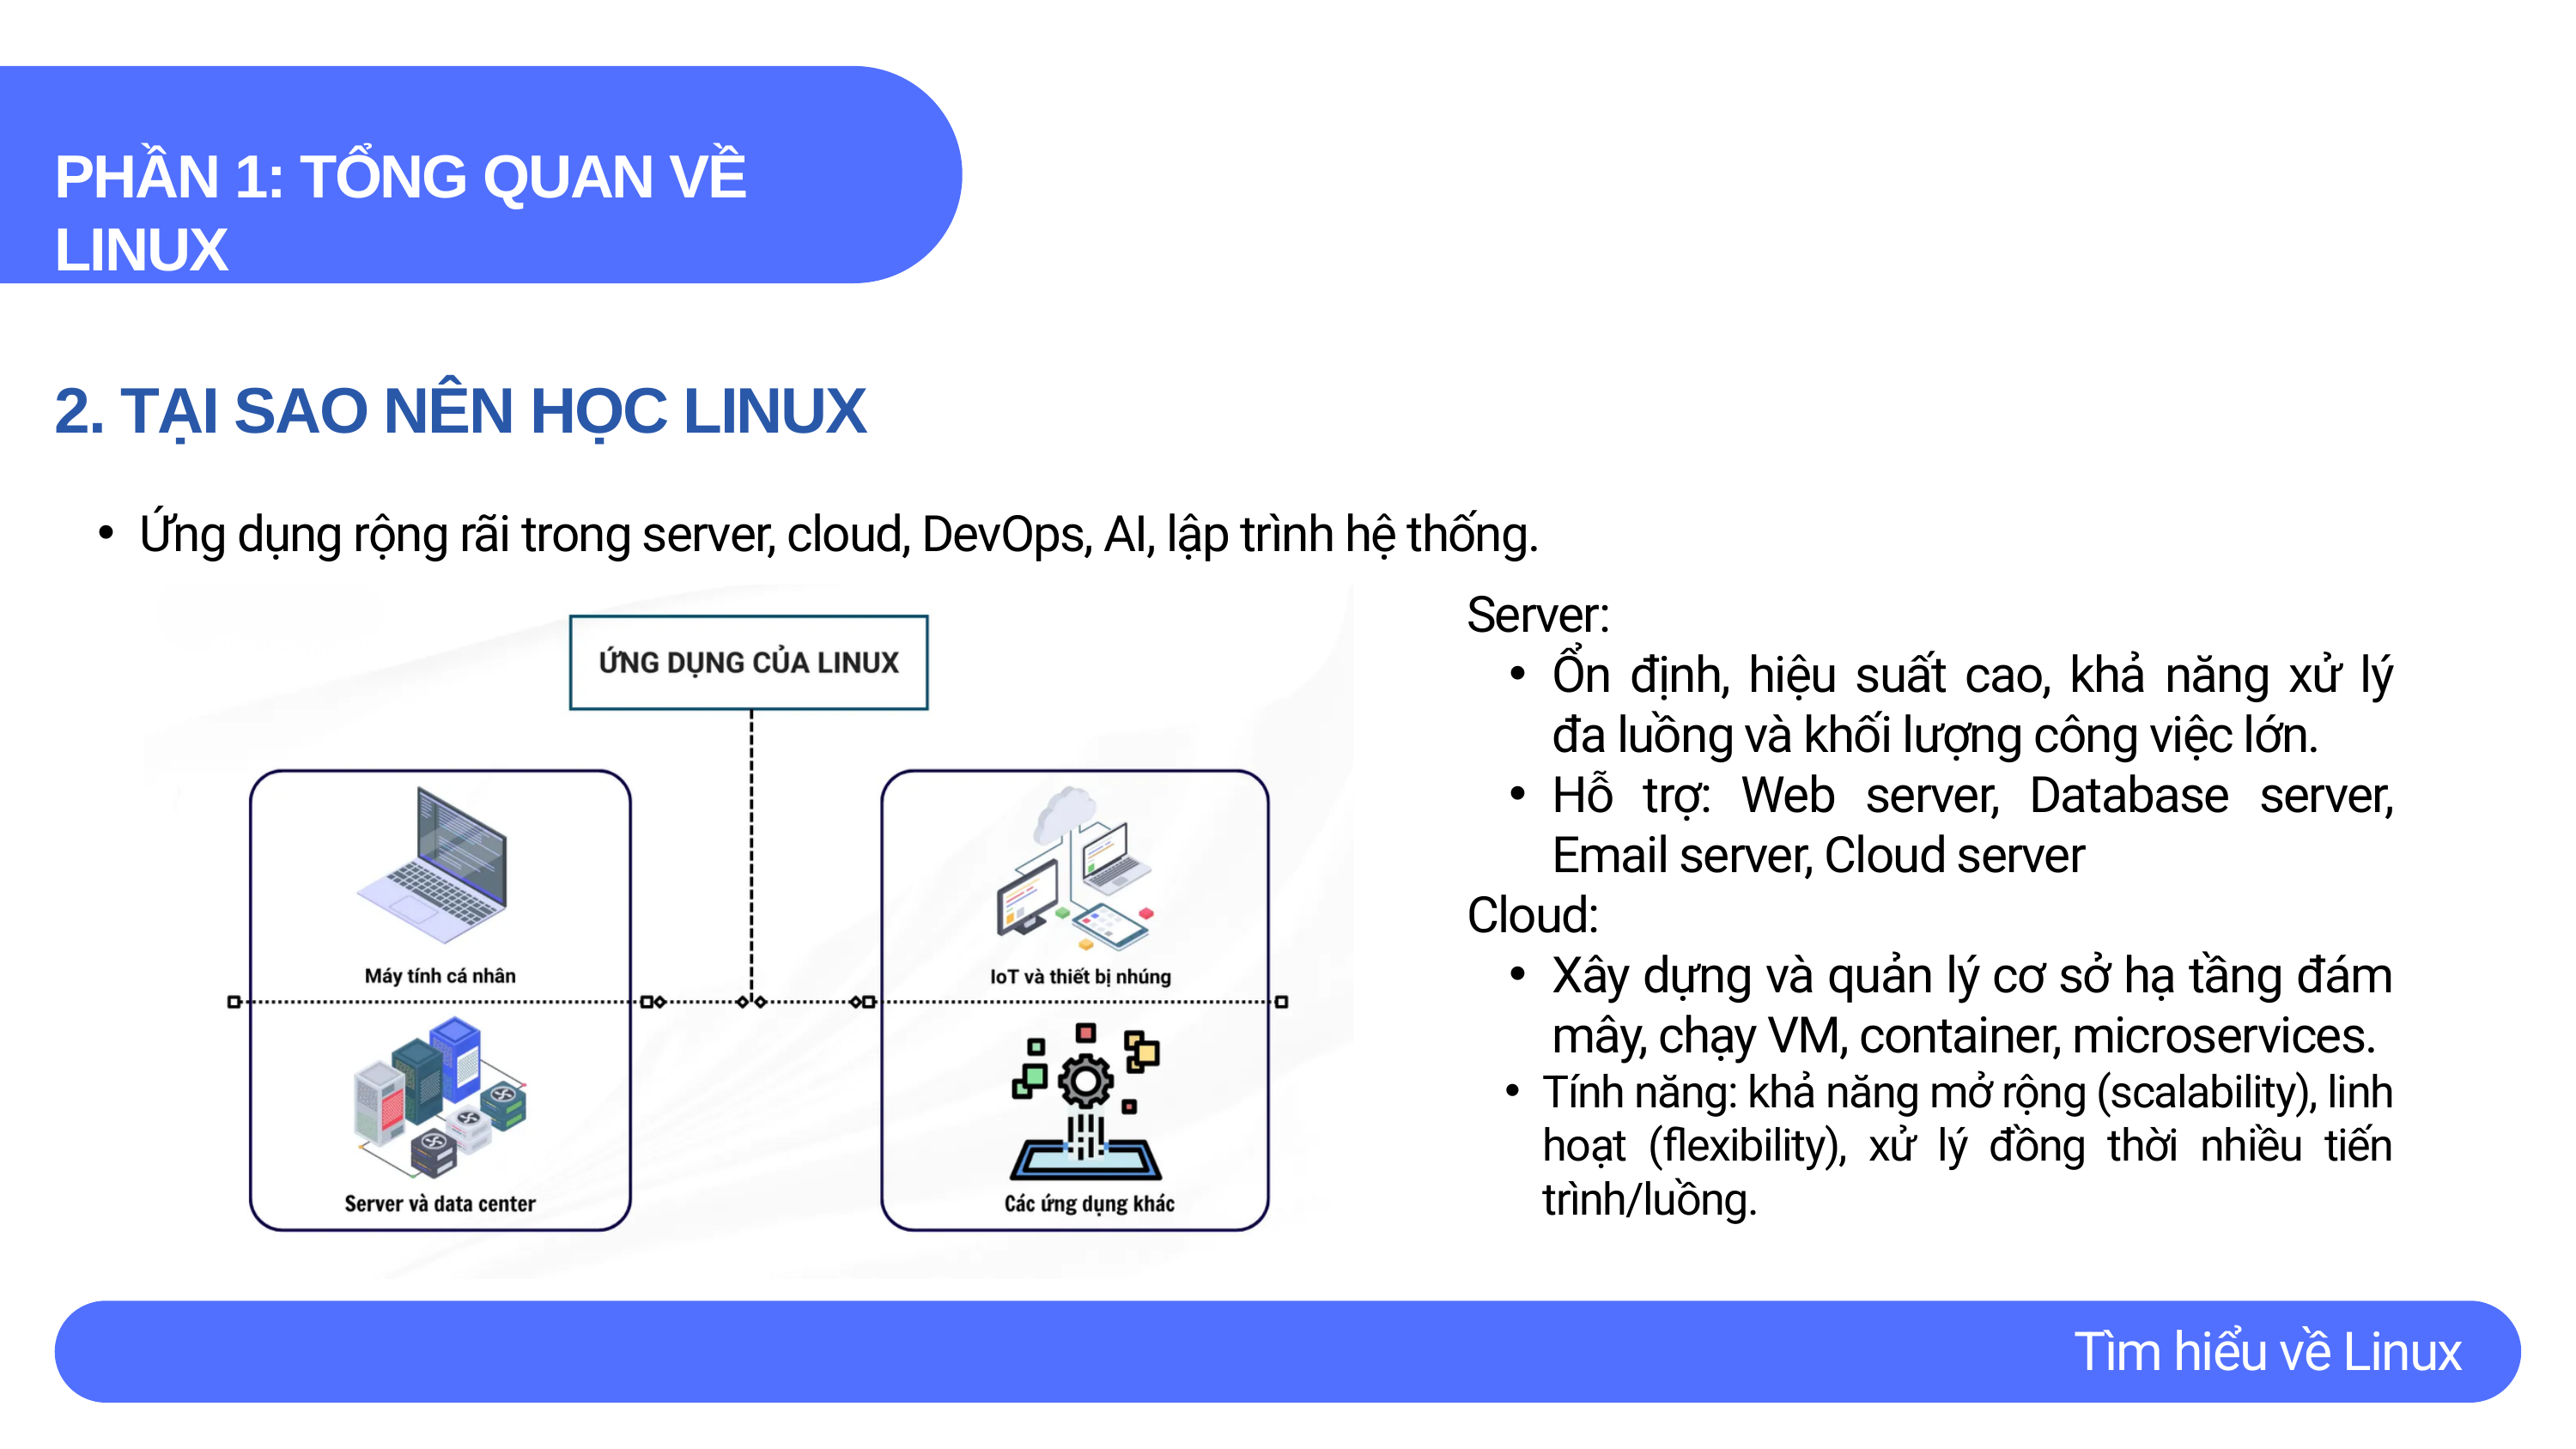

PHẦN 1: TỔNG QUAN VỀ LINUX
2. TẠI SAO NÊN HỌC LINUX
Ứng dụng rộng rãi trong server, cloud, DevOps, AI, lập trình hệ thống.
Server:
Ổn định, hiệu suất cao, khả năng xử lý đa luồng và khối lượng công việc lớn.
Hỗ trợ: Web server, Database server, Email server, Cloud server
Cloud:
Xây dựng và quản lý cơ sở hạ tầng đám mây, chạy VM, container, microservices.
Tính năng: khả năng mở rộng (scalability), linh hoạt (flexibility), xử lý đồng thời nhiều tiến trình/luồng.

Tìm hiểu về Linux